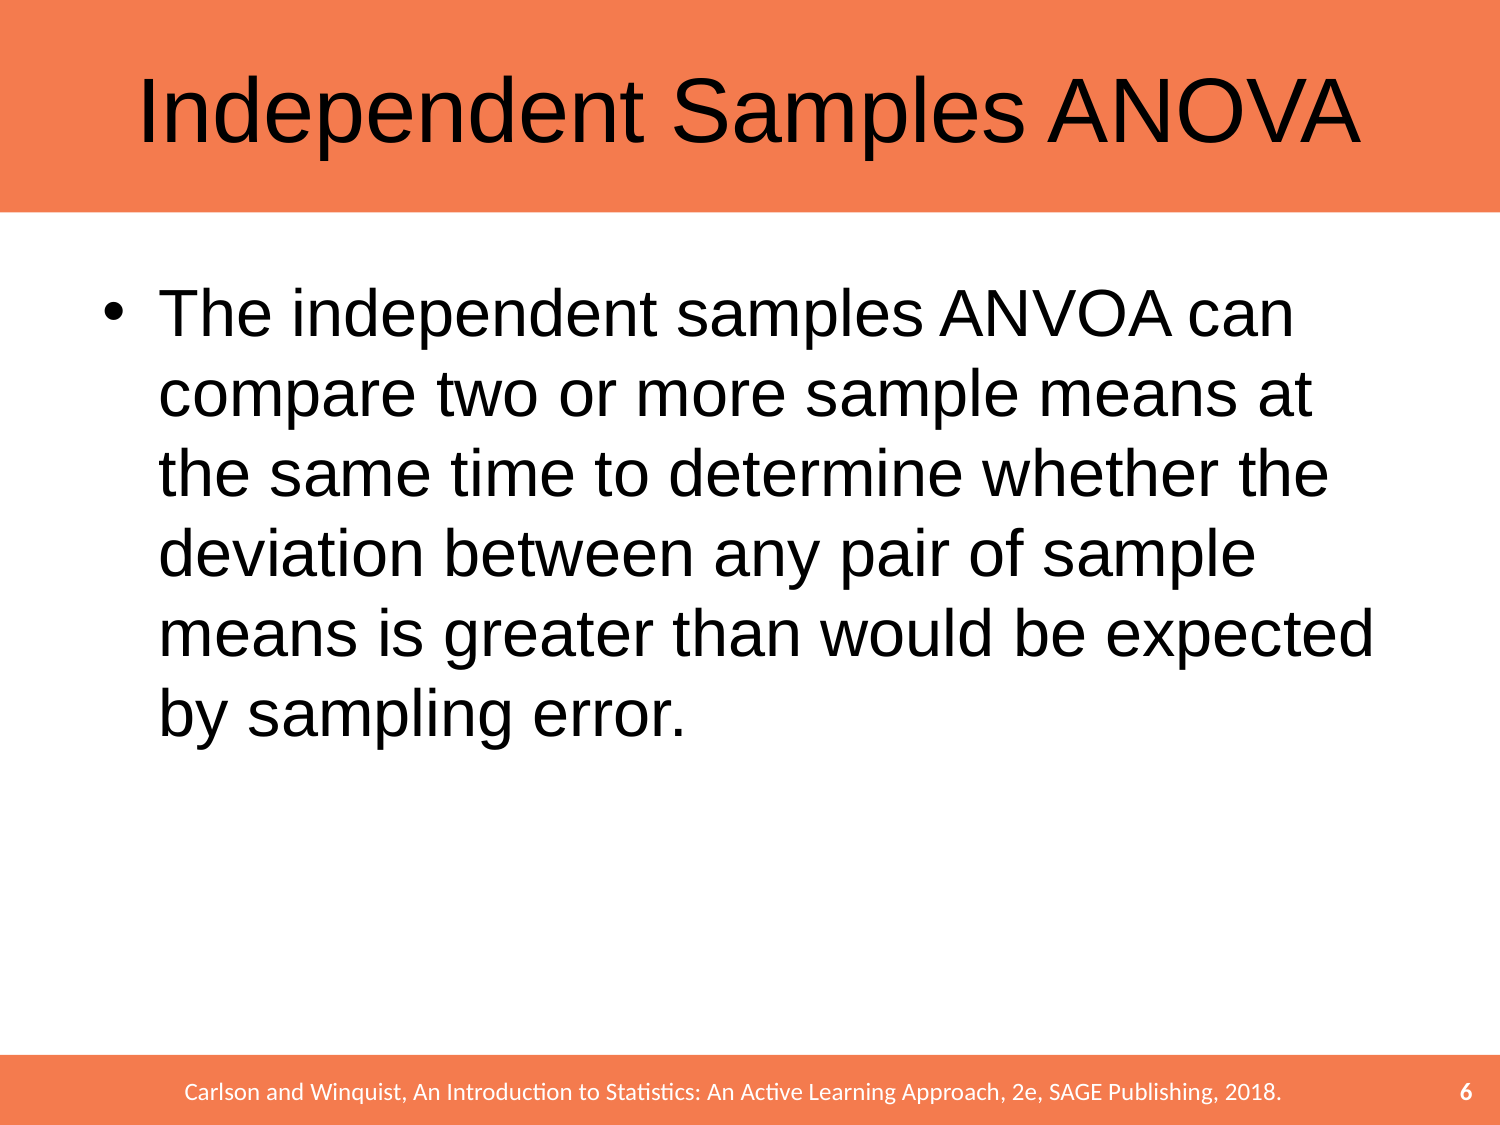

# Independent Samples ANOVA
The independent samples ANVOA can compare two or more sample means at the same time to determine whether the deviation between any pair of sample means is greater than would be expected by sampling error.
6
Carlson and Winquist, An Introduction to Statistics: An Active Learning Approach, 2e, SAGE Publishing, 2018.